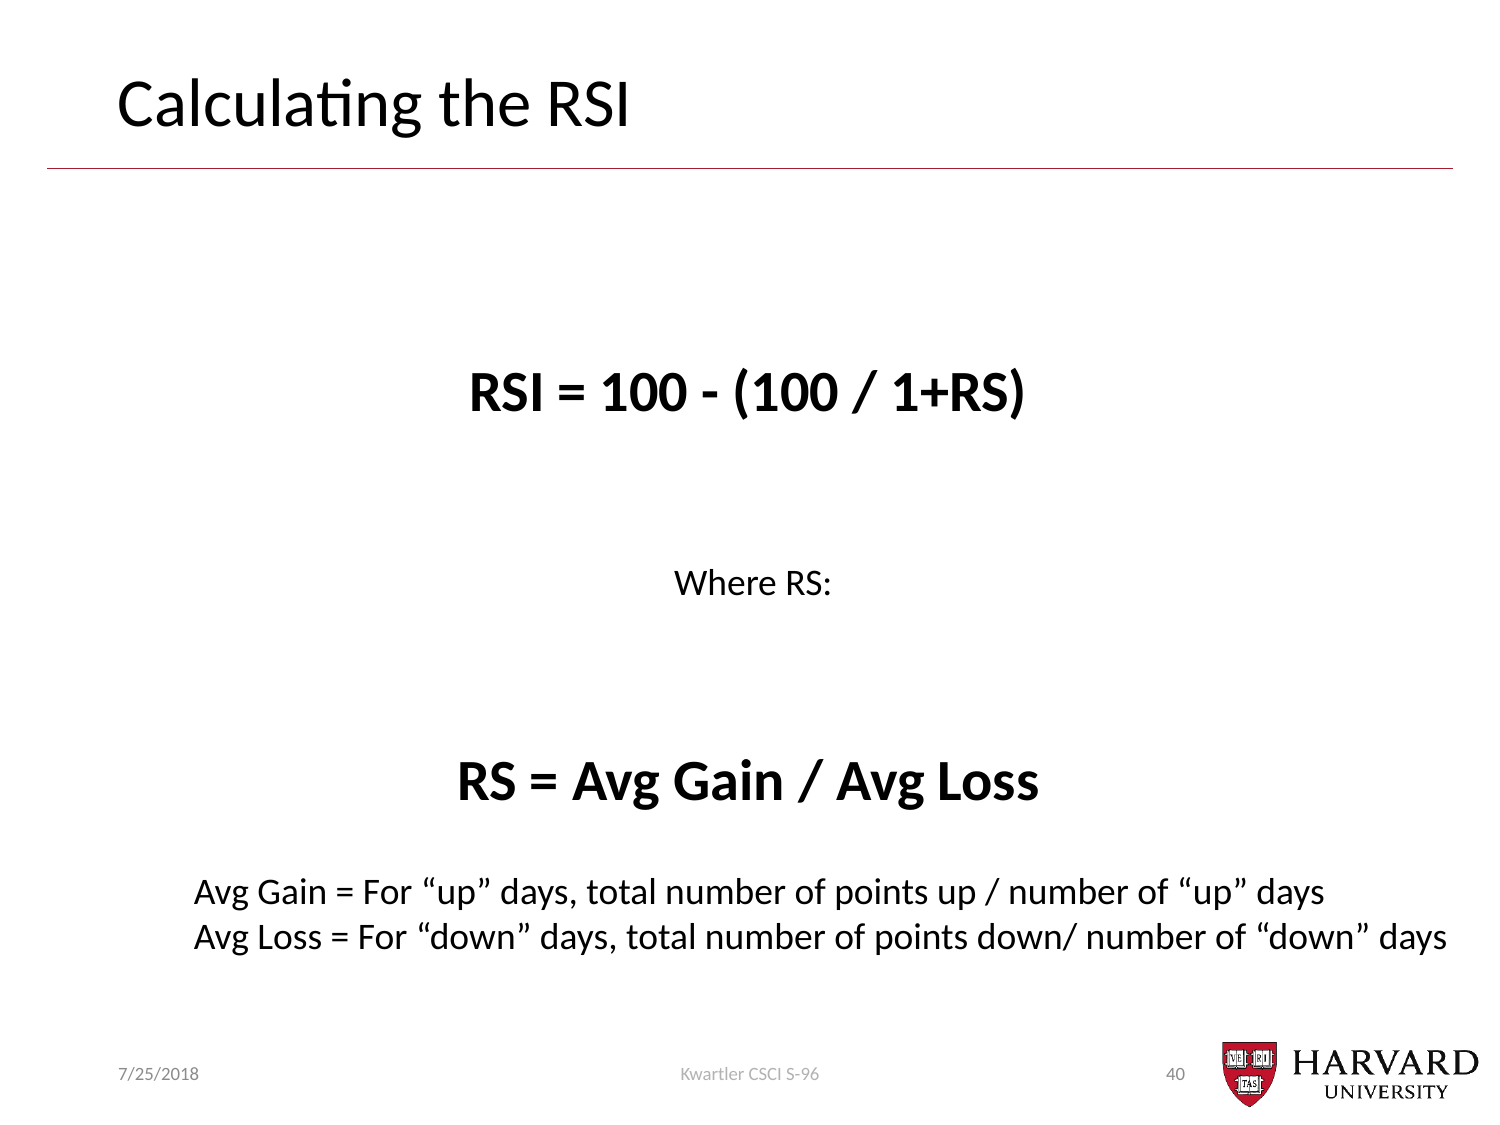

# Calculating the RSI
RSI = 100 - (100 / 1+RS)
Where RS:
RS = Avg Gain / Avg Loss
Avg Gain = For “up” days, total number of points up / number of “up” days
Avg Loss = For “down” days, total number of points down/ number of “down” days
7/25/2018
Kwartler CSCI S-96
40